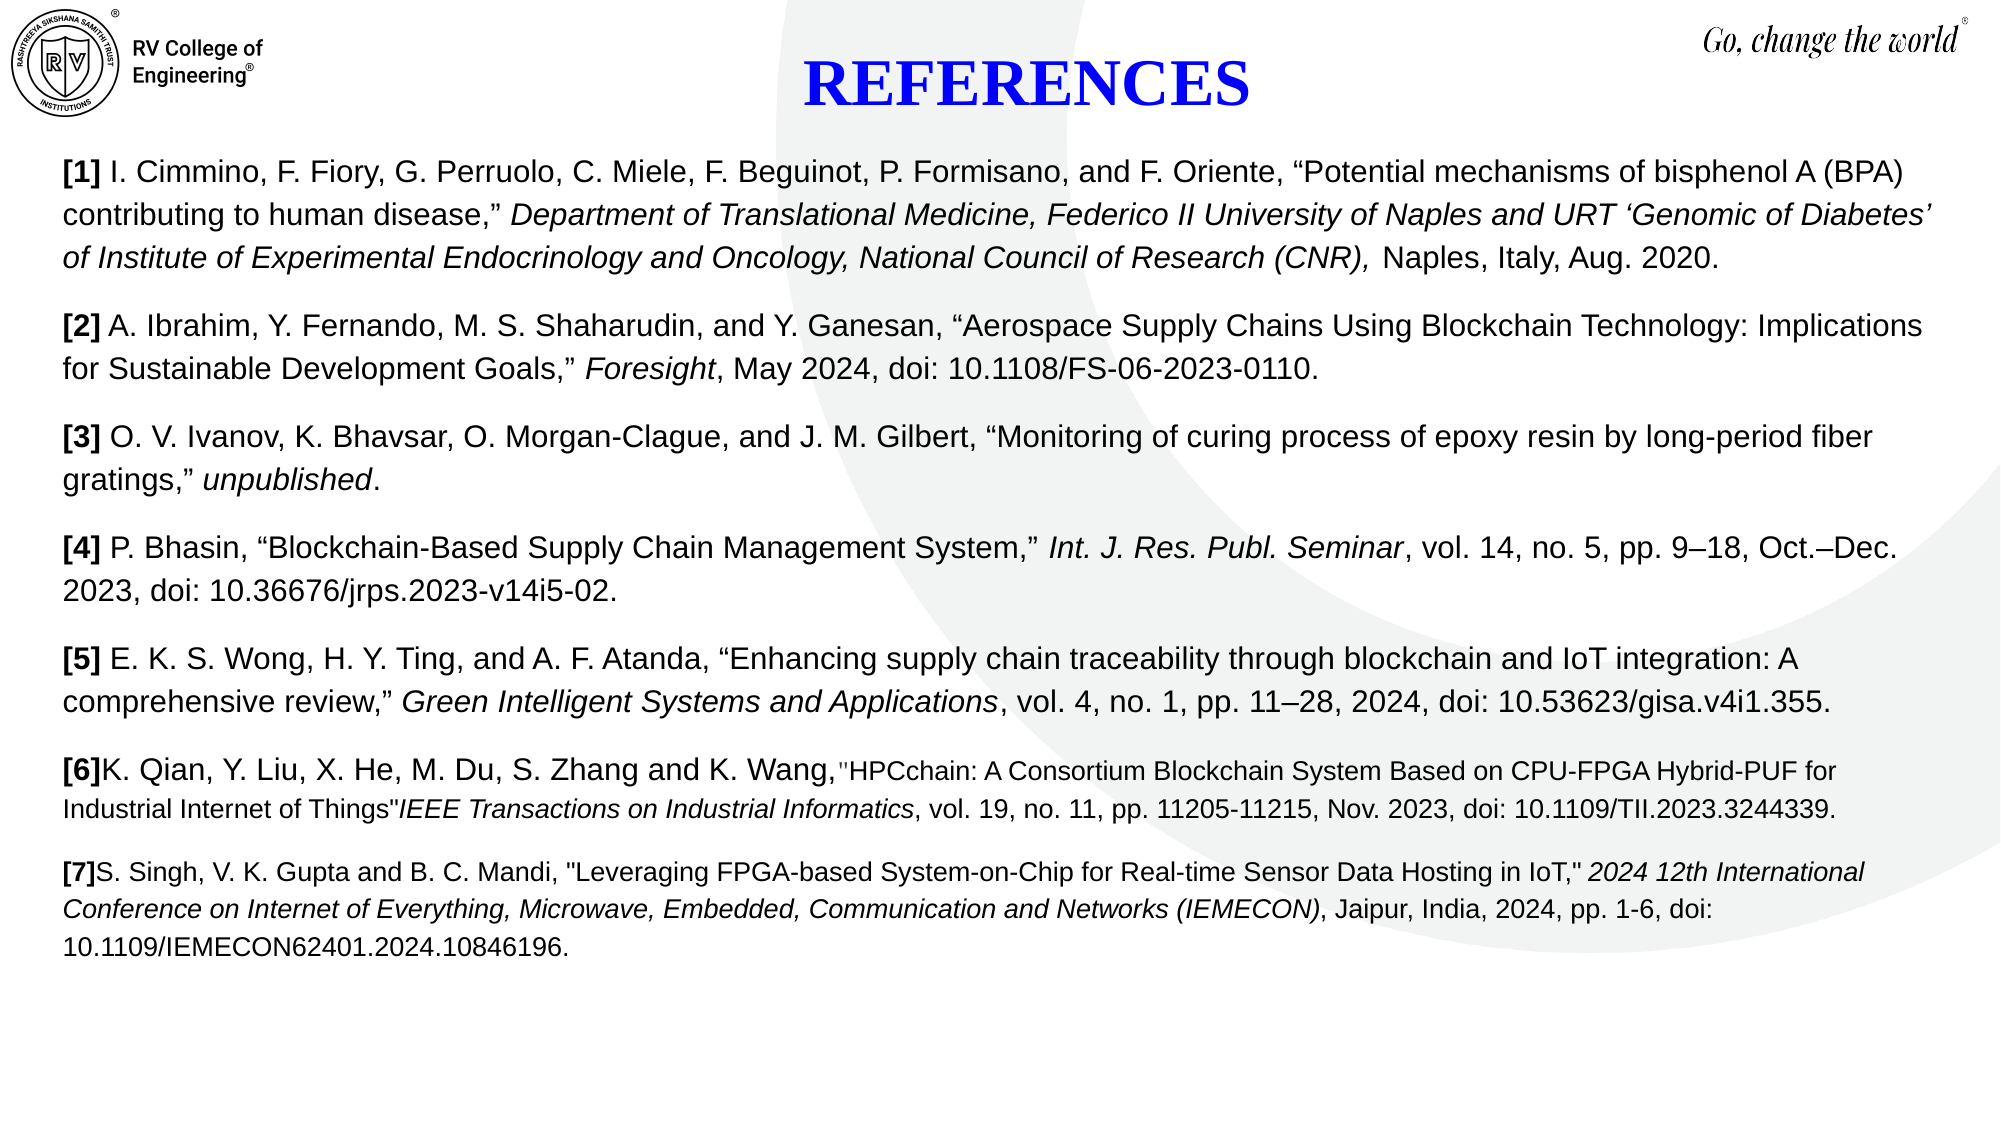

# REFERENCES
[1] I. Cimmino, F. Fiory, G. Perruolo, C. Miele, F. Beguinot, P. Formisano, and F. Oriente, “Potential mechanisms of bisphenol A (BPA) contributing to human disease,” Department of Translational Medicine, Federico II University of Naples and URT ‘Genomic of Diabetes’ of Institute of Experimental Endocrinology and Oncology, National Council of Research (CNR), Naples, Italy, Aug. 2020.
[2] A. Ibrahim, Y. Fernando, M. S. Shaharudin, and Y. Ganesan, “Aerospace Supply Chains Using Blockchain Technology: Implications for Sustainable Development Goals,” Foresight, May 2024, doi: 10.1108/FS-06-2023-0110.
[3] O. V. Ivanov, K. Bhavsar, O. Morgan-Clague, and J. M. Gilbert, “Monitoring of curing process of epoxy resin by long-period fiber gratings,” unpublished.
[4] P. Bhasin, “Blockchain-Based Supply Chain Management System,” Int. J. Res. Publ. Seminar, vol. 14, no. 5, pp. 9–18, Oct.–Dec. 2023, doi: 10.36676/jrps.2023-v14i5-02.
[5] E. K. S. Wong, H. Y. Ting, and A. F. Atanda, “Enhancing supply chain traceability through blockchain and IoT integration: A comprehensive review,” Green Intelligent Systems and Applications, vol. 4, no. 1, pp. 11–28, 2024, doi: 10.53623/gisa.v4i1.355.
[6]K. Qian, Y. Liu, X. He, M. Du, S. Zhang and K. Wang,"HPCchain: A Consortium Blockchain System Based on CPU-FPGA Hybrid-PUF for Industrial Internet of Things"IEEE Transactions on Industrial Informatics, vol. 19, no. 11, pp. 11205-11215, Nov. 2023, doi: 10.1109/TII.2023.3244339.
[7]S. Singh, V. K. Gupta and B. C. Mandi, "Leveraging FPGA-based System-on-Chip for Real-time Sensor Data Hosting in IoT," 2024 12th International Conference on Internet of Everything, Microwave, Embedded, Communication and Networks (IEMECON), Jaipur, India, 2024, pp. 1-6, doi: 10.1109/IEMECON62401.2024.10846196.